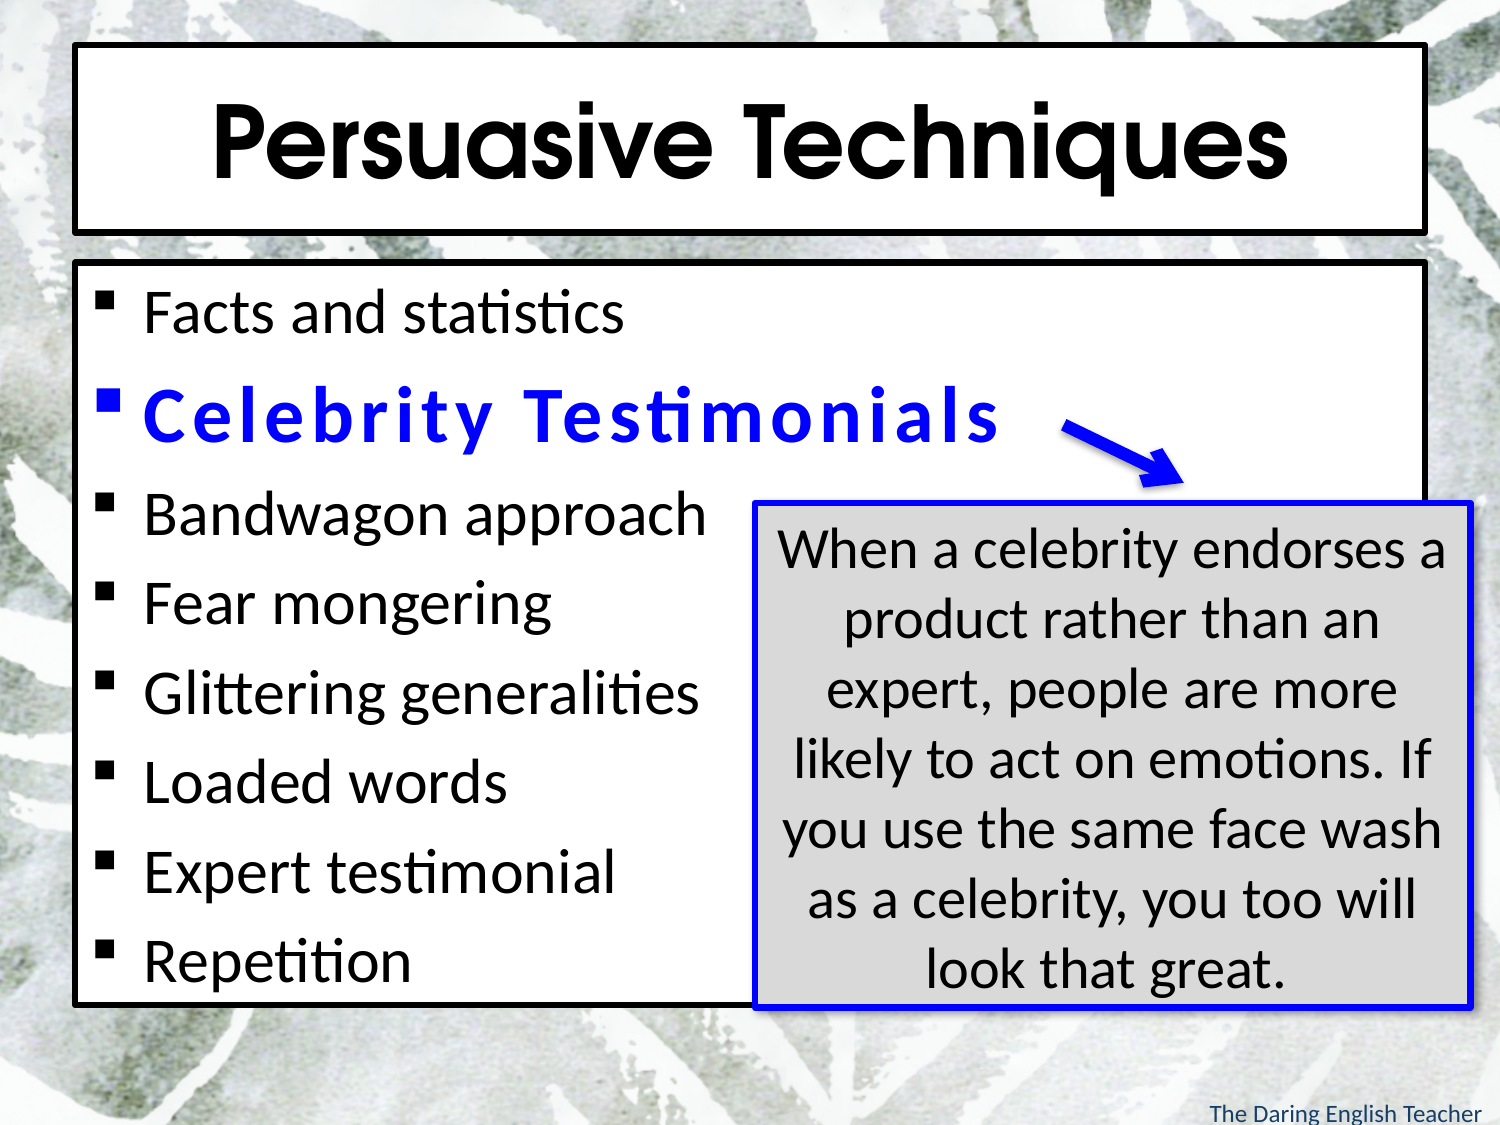

# Persuasive Techniques
Facts and statistics
Celebrity Testimonials
Bandwagon approach
Fear mongering
Glittering generalities
Loaded words
Expert testimonial
Repetition

When a celebrity endorses a product rather than an expert, people are more likely to act on emotions. If you use the same face wash as a celebrity, you too will look that great.